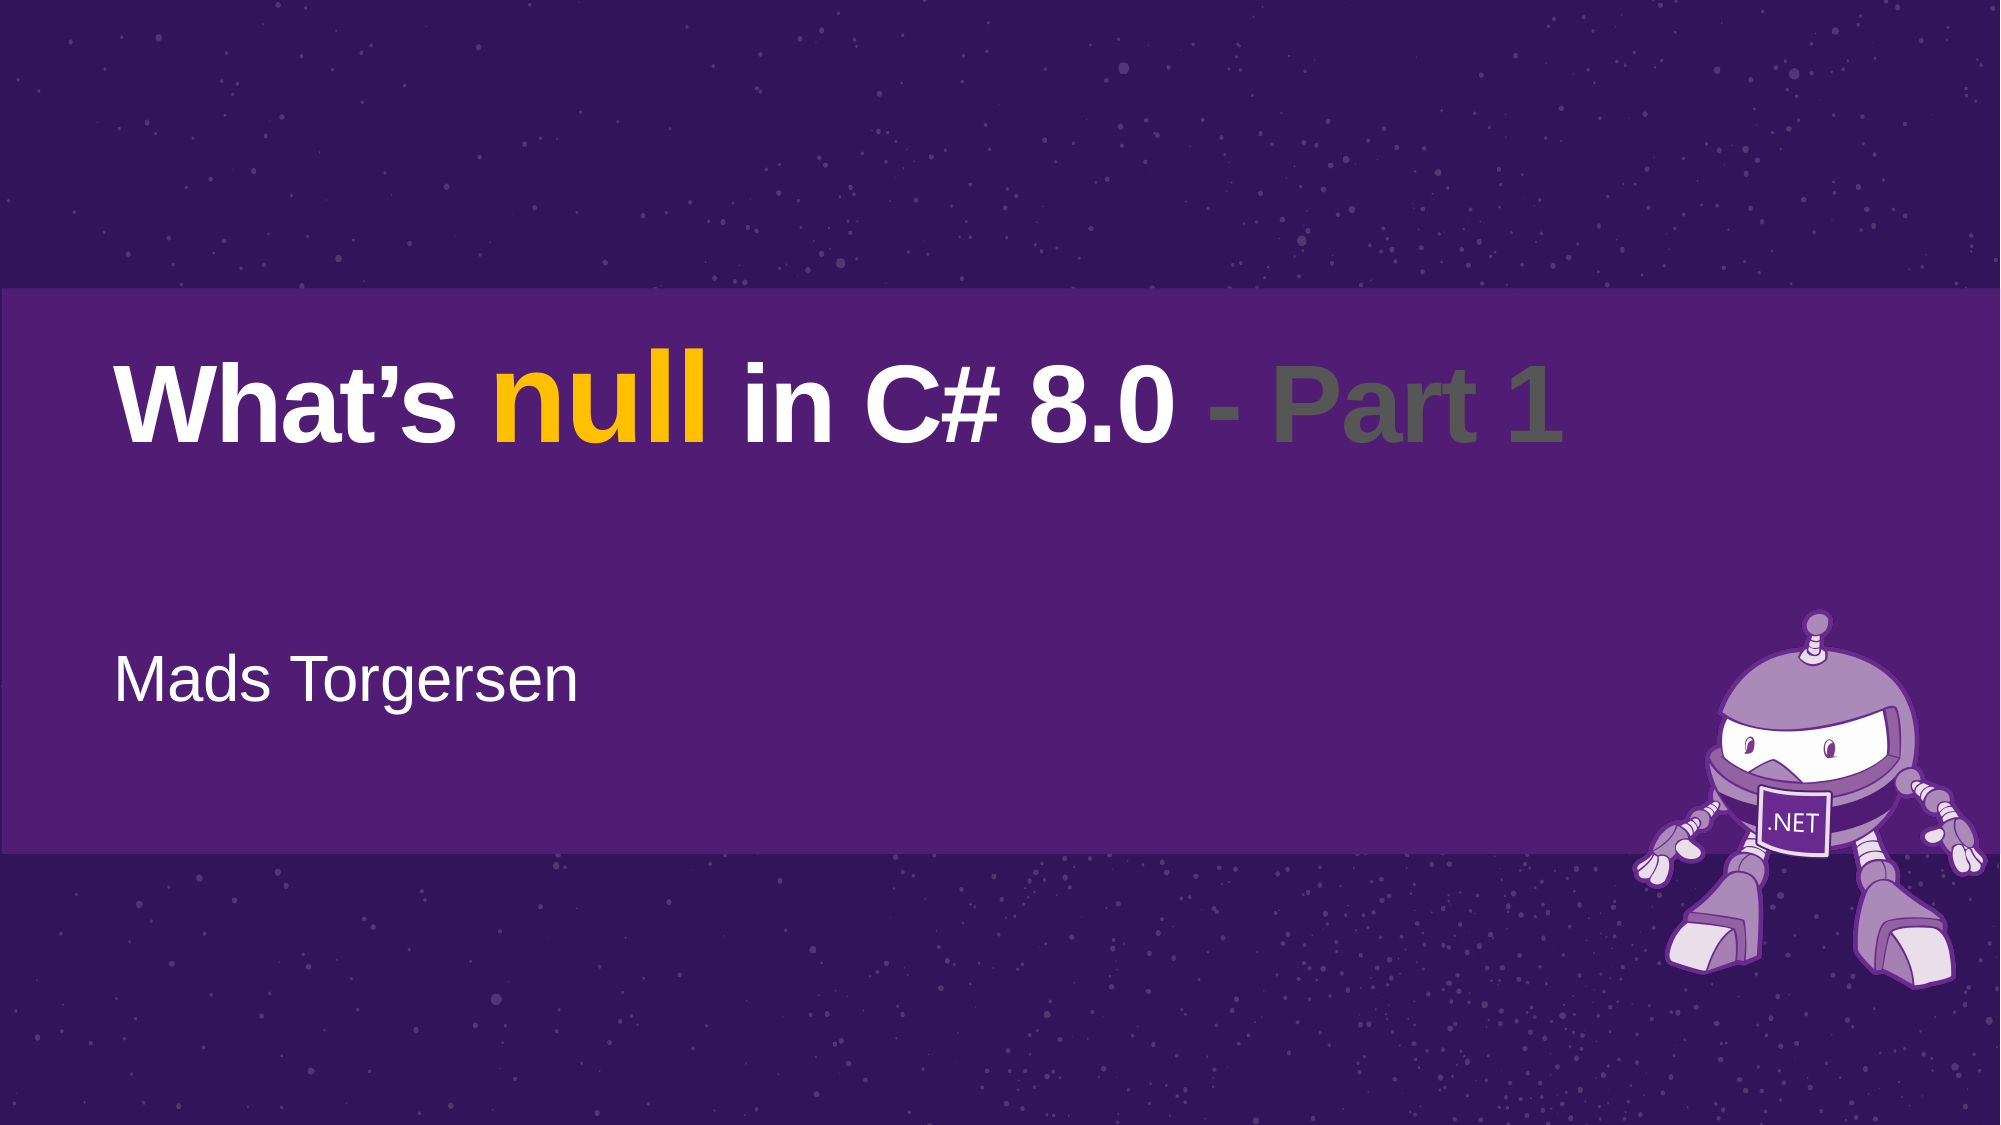

# What’s null in C# 8.0 - Part 1
Mads Torgersen